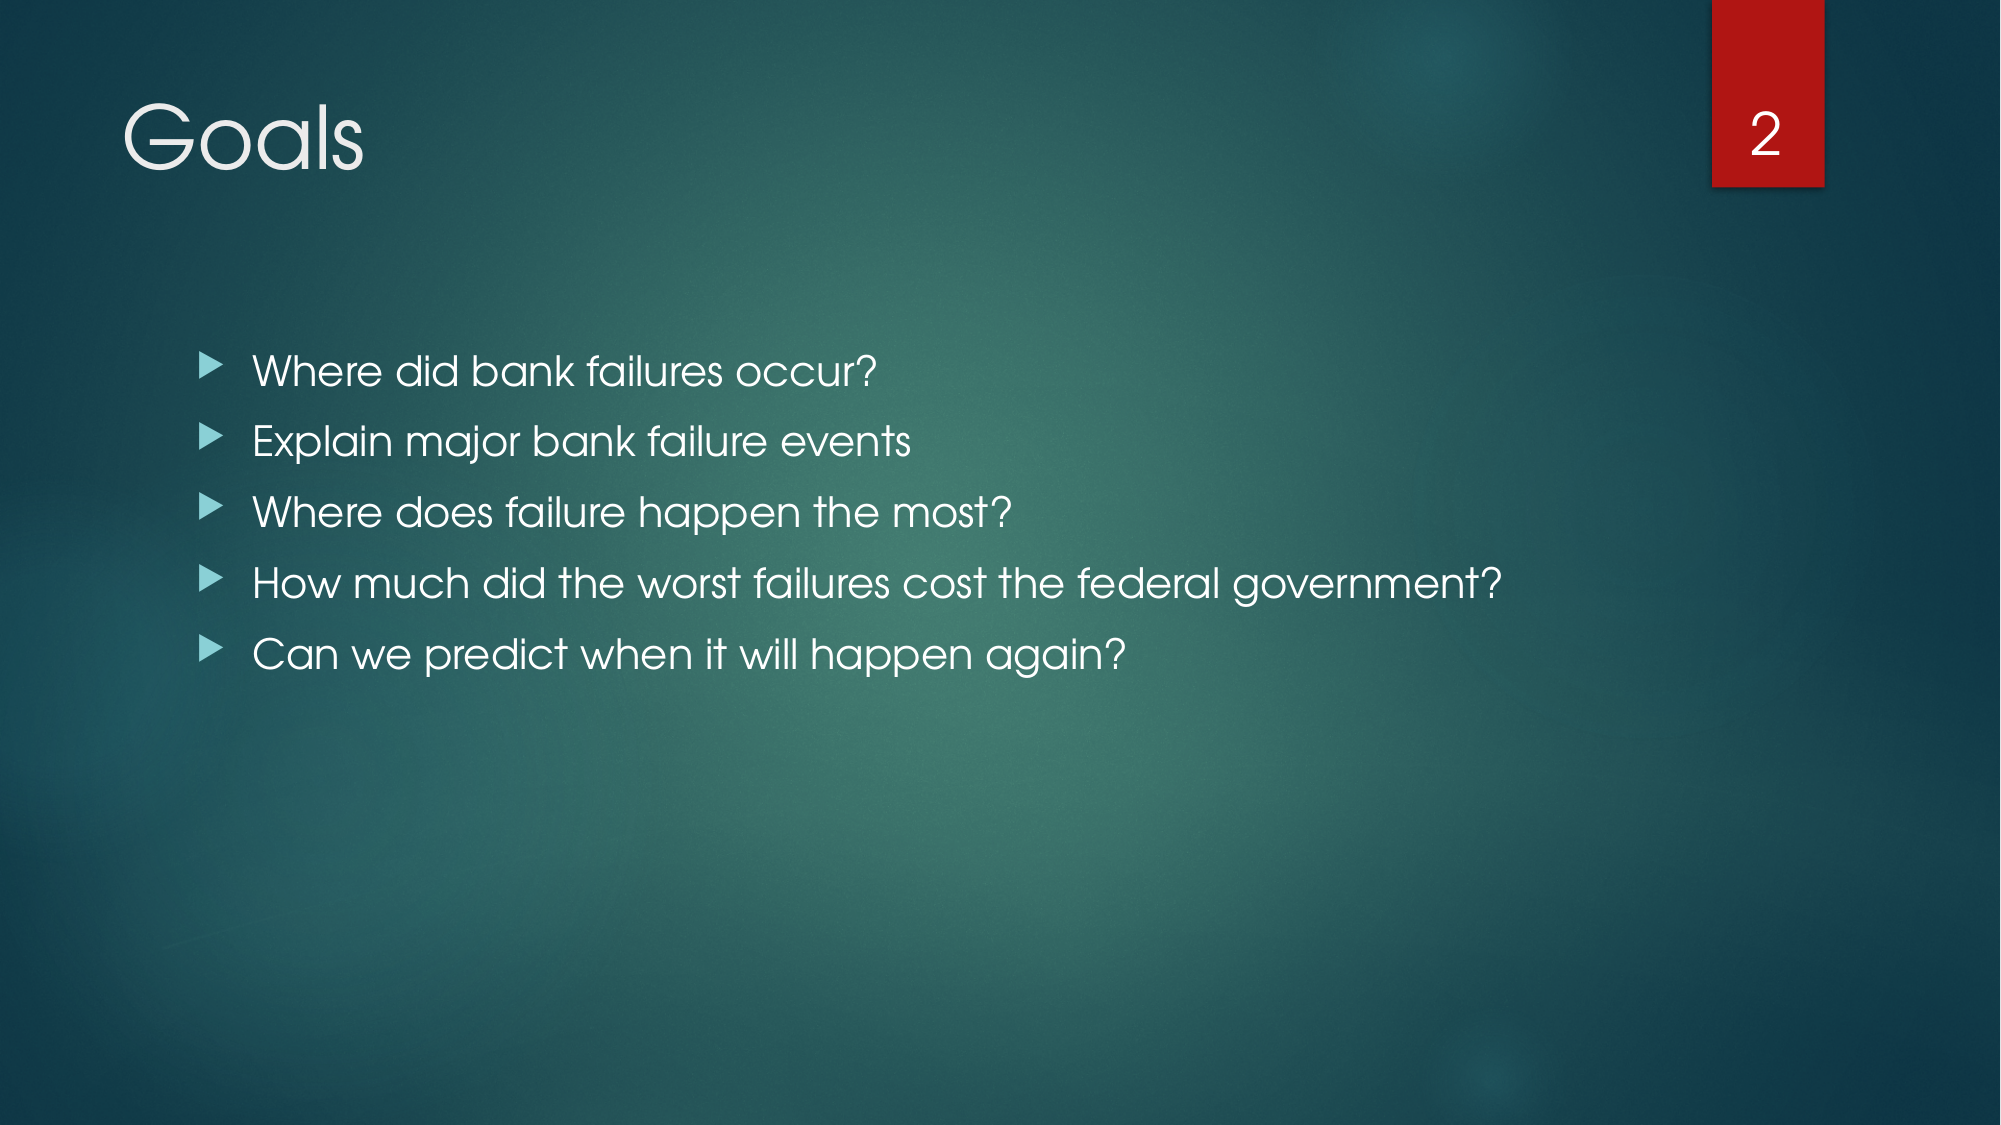

2
# Goals
Where did bank failures occur?
Explain major bank failure events
Where does failure happen the most?
How much did the worst failures cost the federal government?
Can we predict when it will happen again?